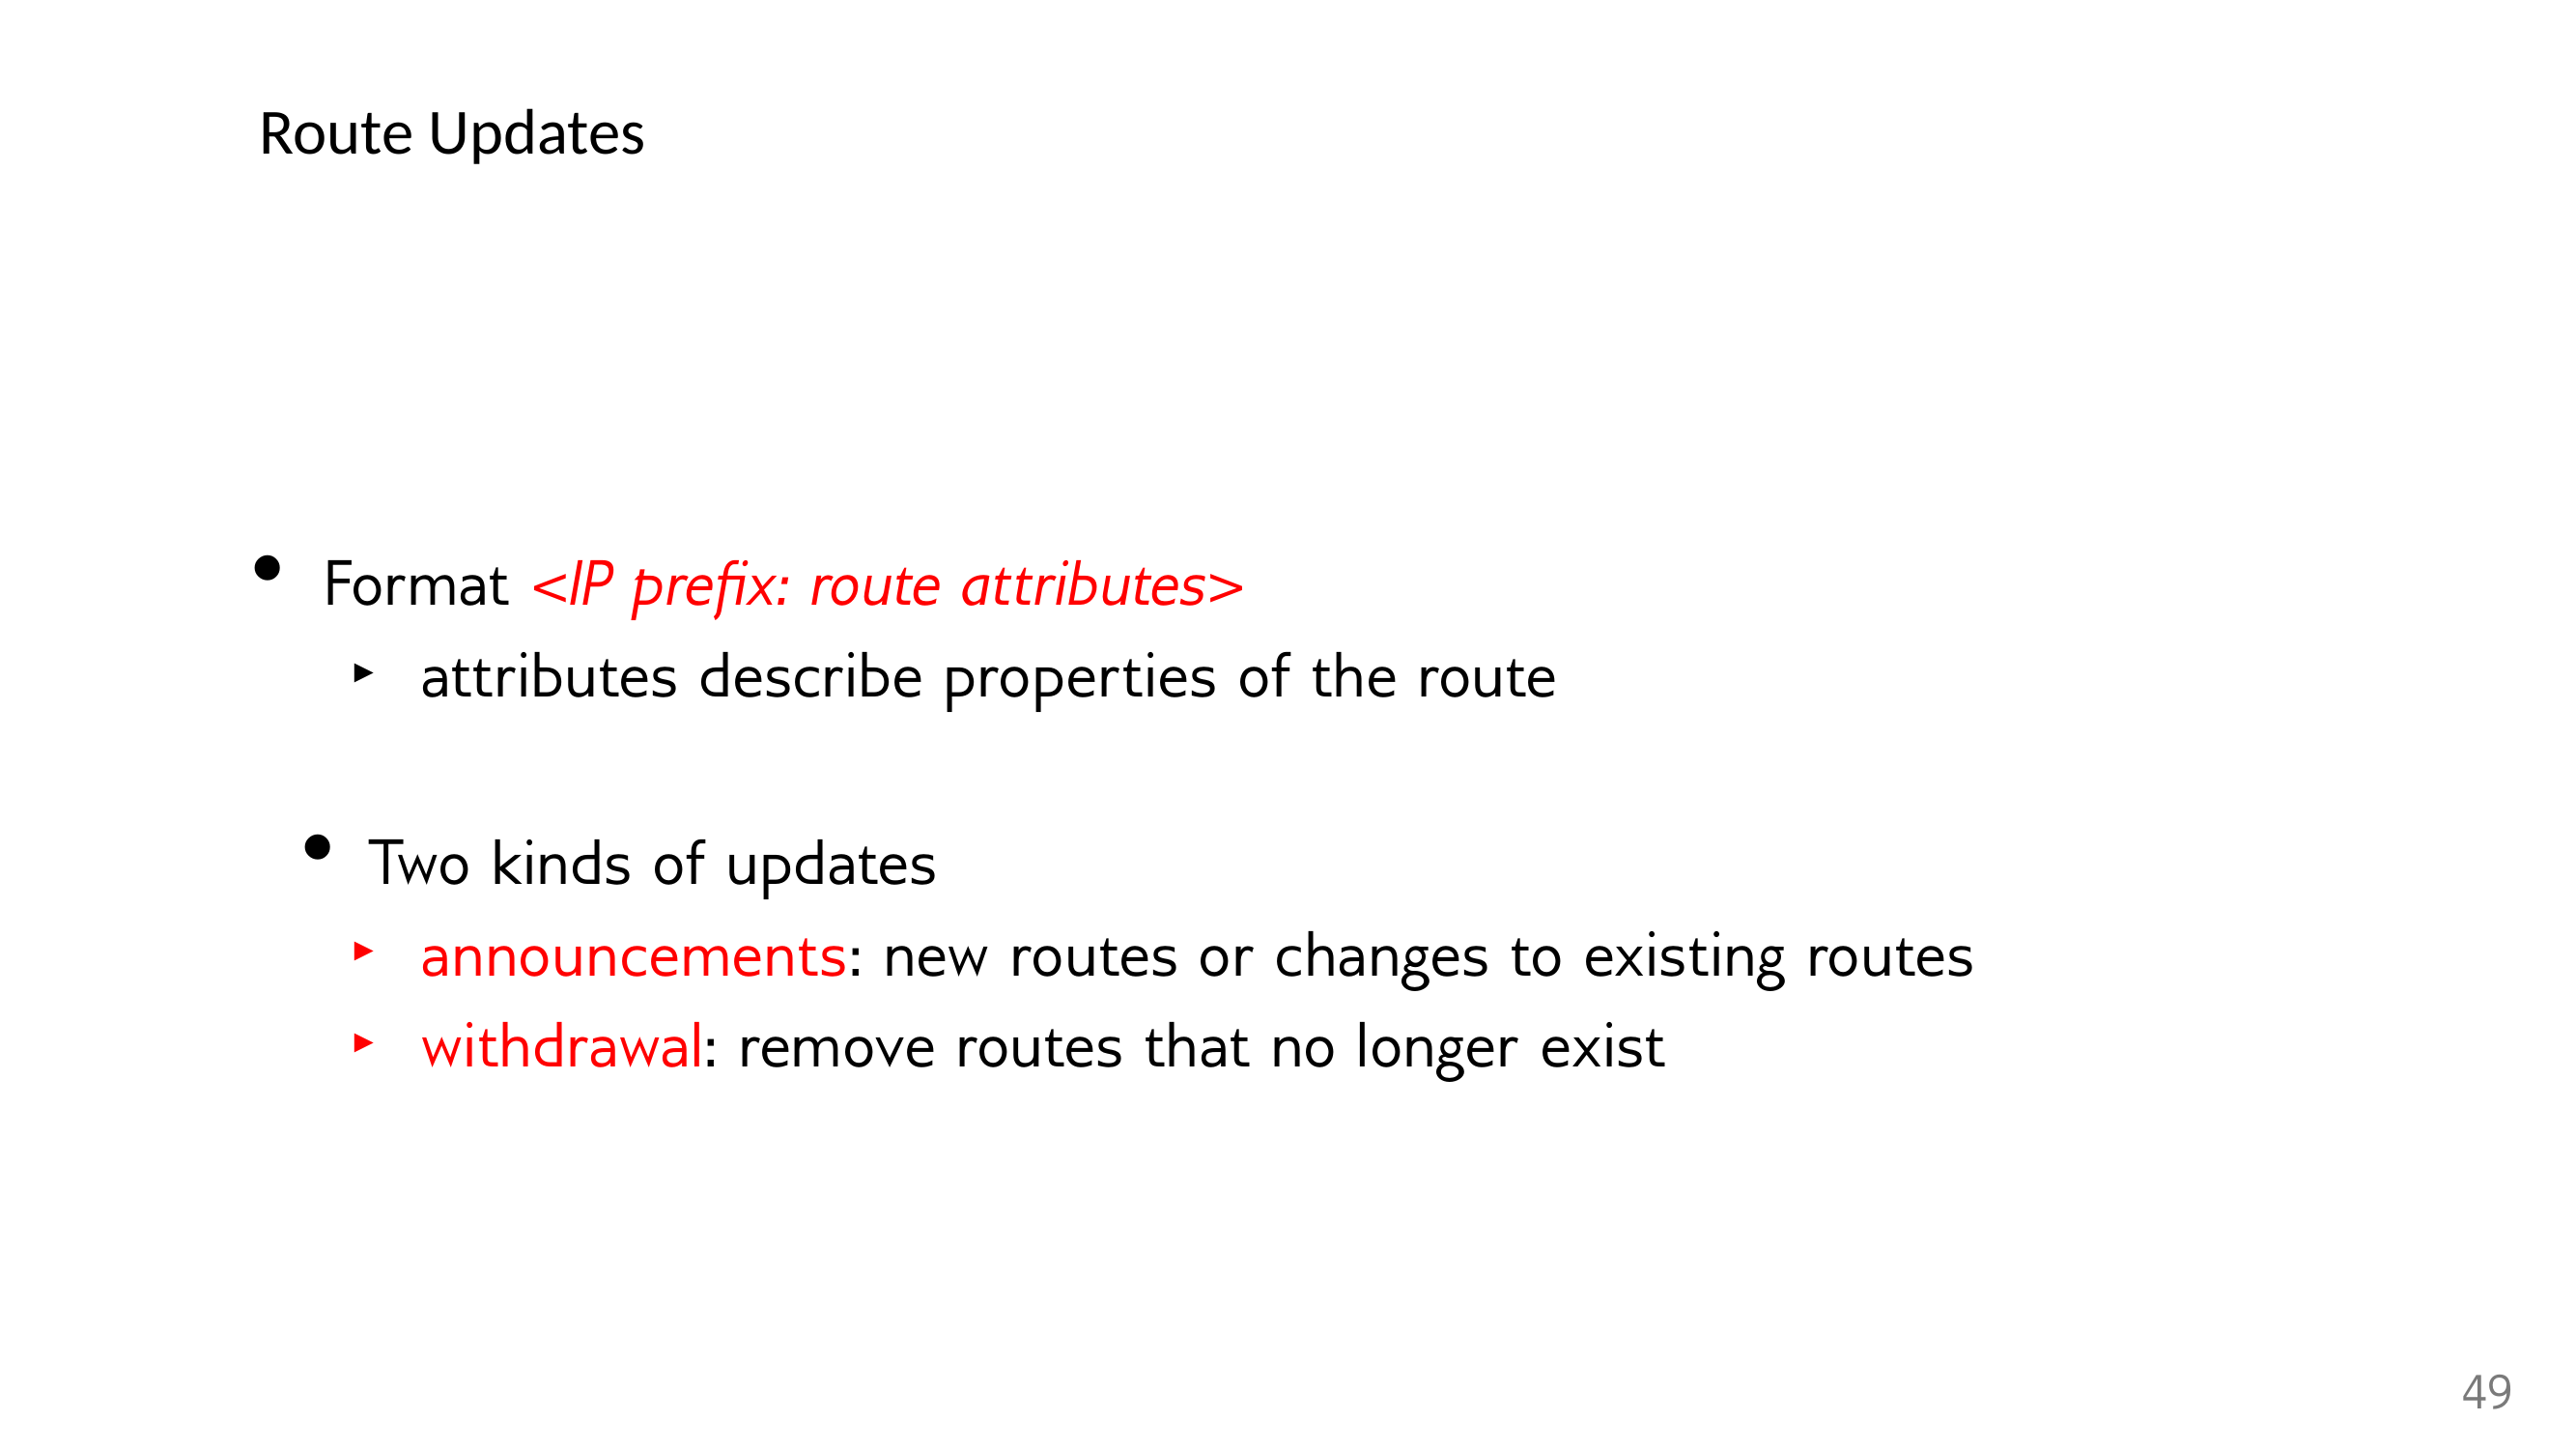

# Route Updates

Format <IP prefix: route attributes>
attributes describe properties of the route

Two kinds of updates
announcements: new routes or changes to existing routes
withdrawal: remove routes that no longer exist

49